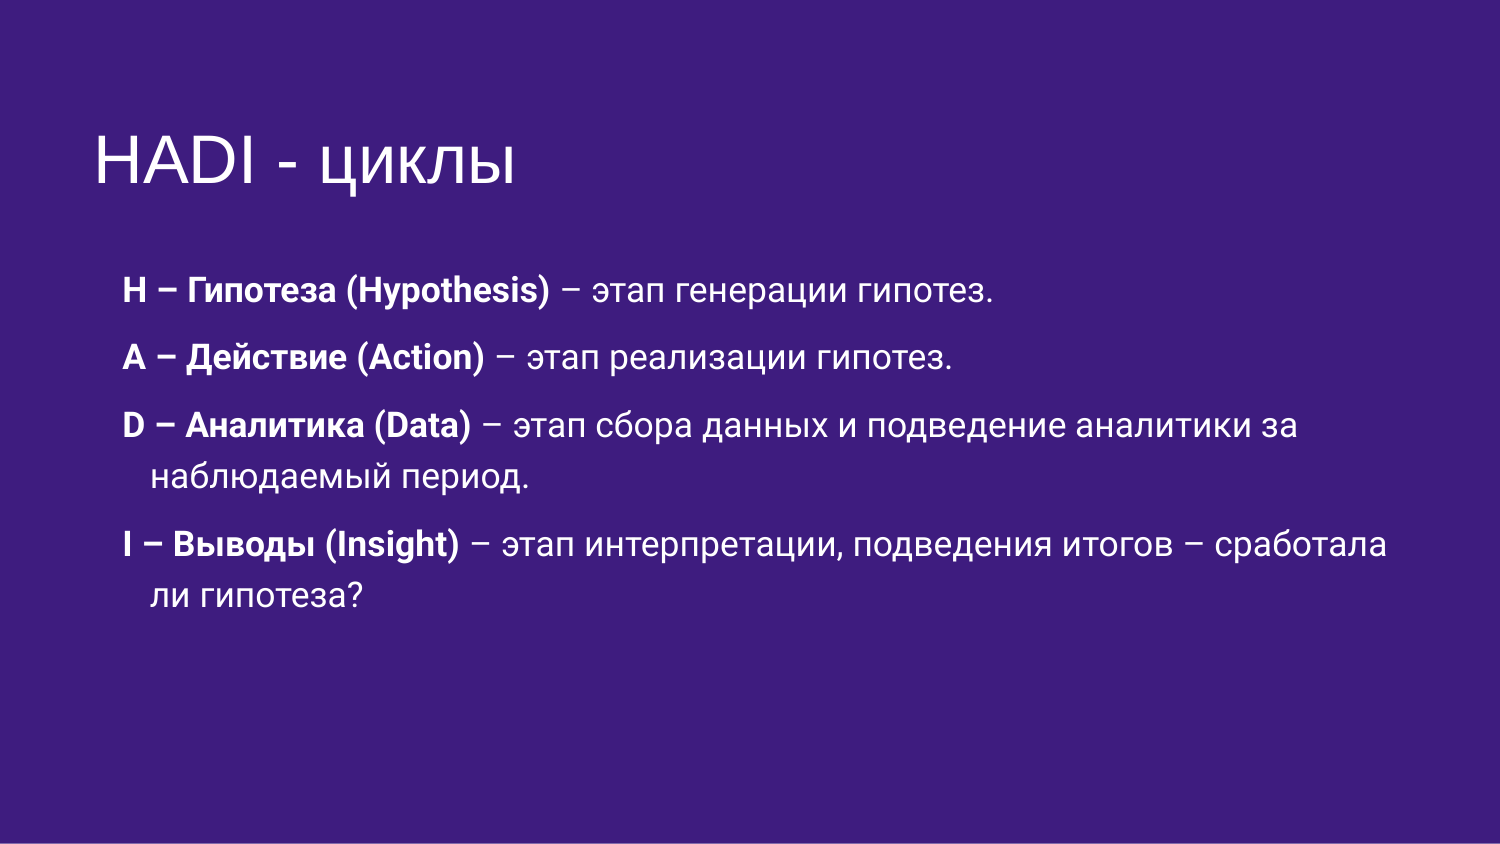

# HADI - циклы
H – Гипотеза (Hypothesis) – этап генерации гипотез.
A – Действие (Action) – этап реализации гипотез.
D – Аналитика (Data) – этап сбора данных и подведение аналитики за наблюдаемый период.
I – Выводы (Insight) – этап интерпретации, подведения итогов – сработала ли гипотеза?